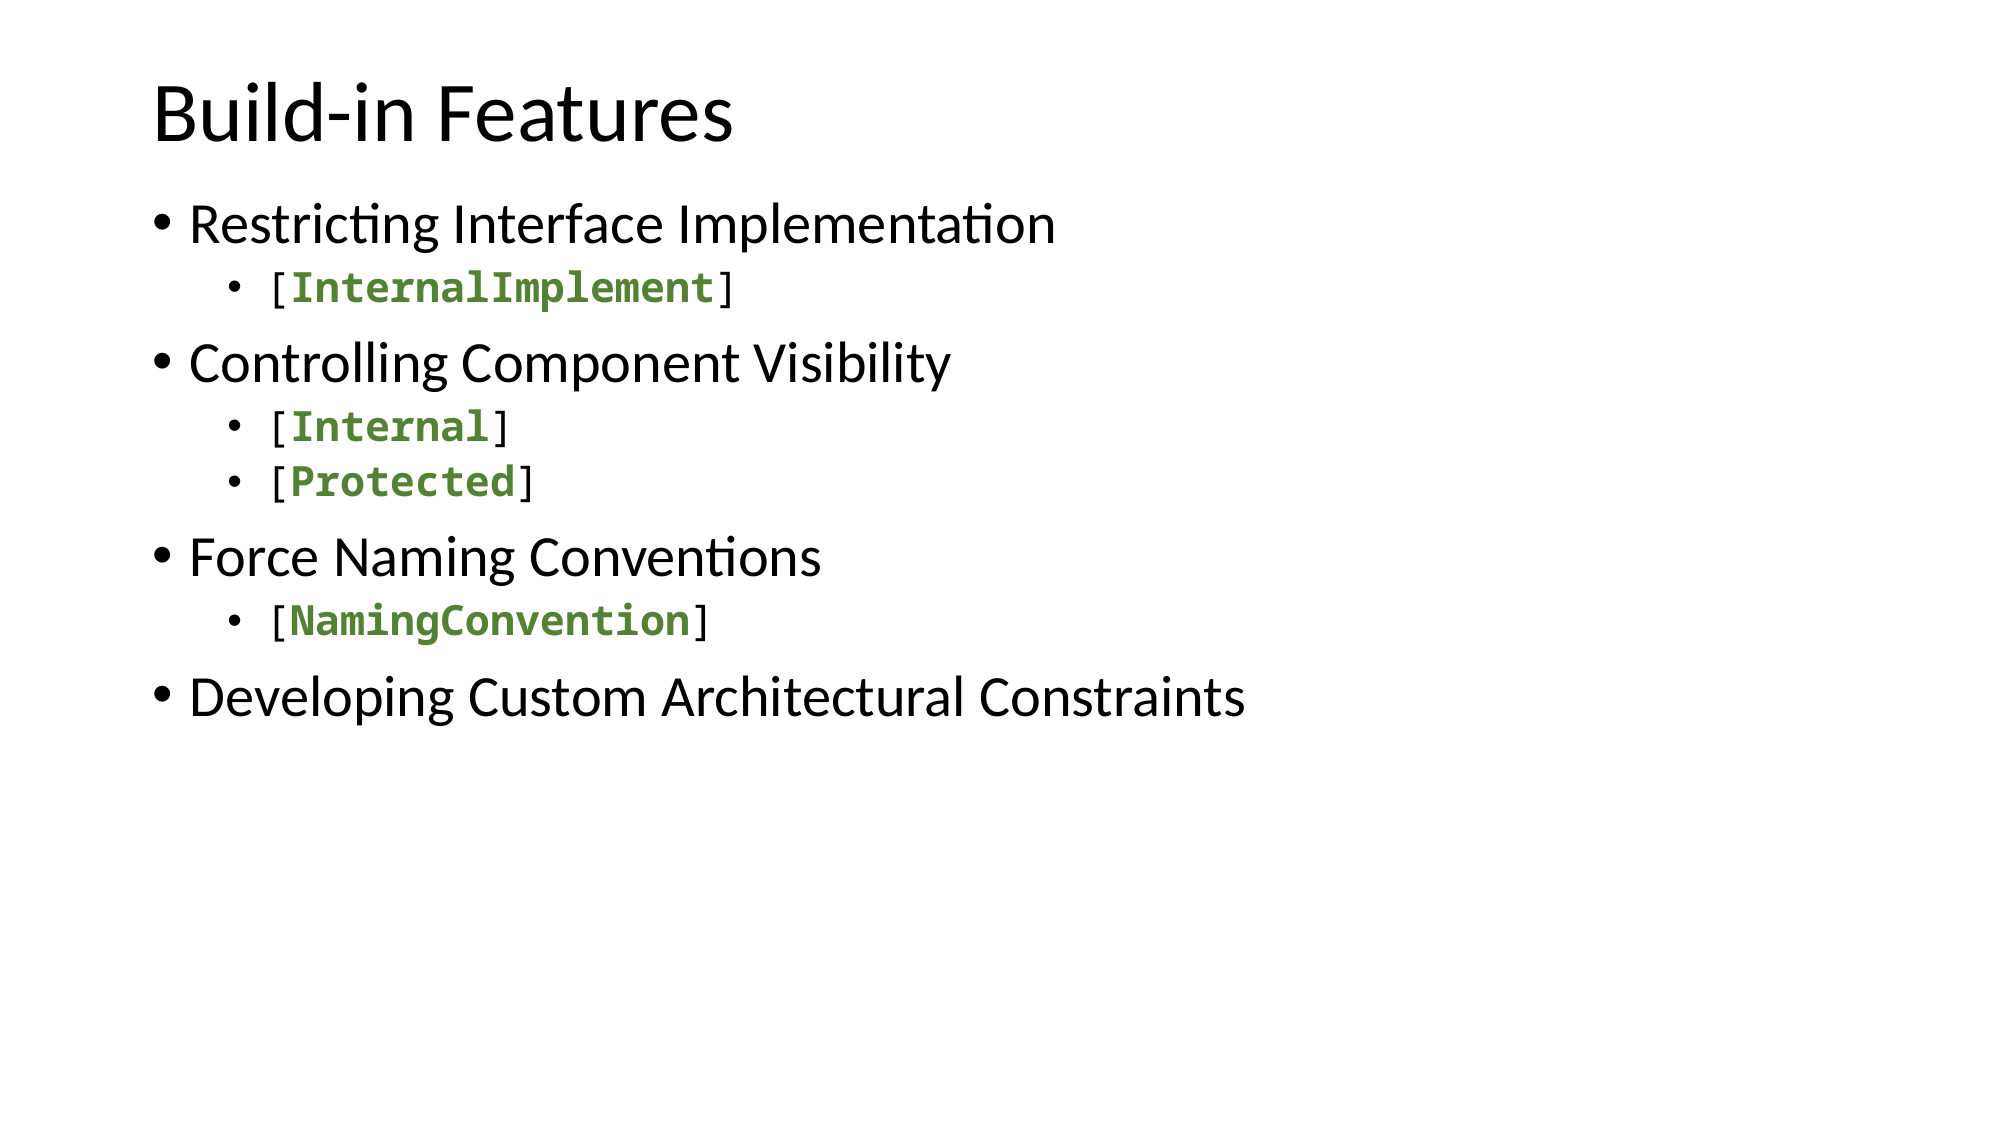

# Build-in Features
Restricting Interface Implementation
[InternalImplement]
Controlling Component Visibility
[Internal]
[Protected]
Force Naming Conventions
[NamingConvention]
Developing Custom Architectural Constraints